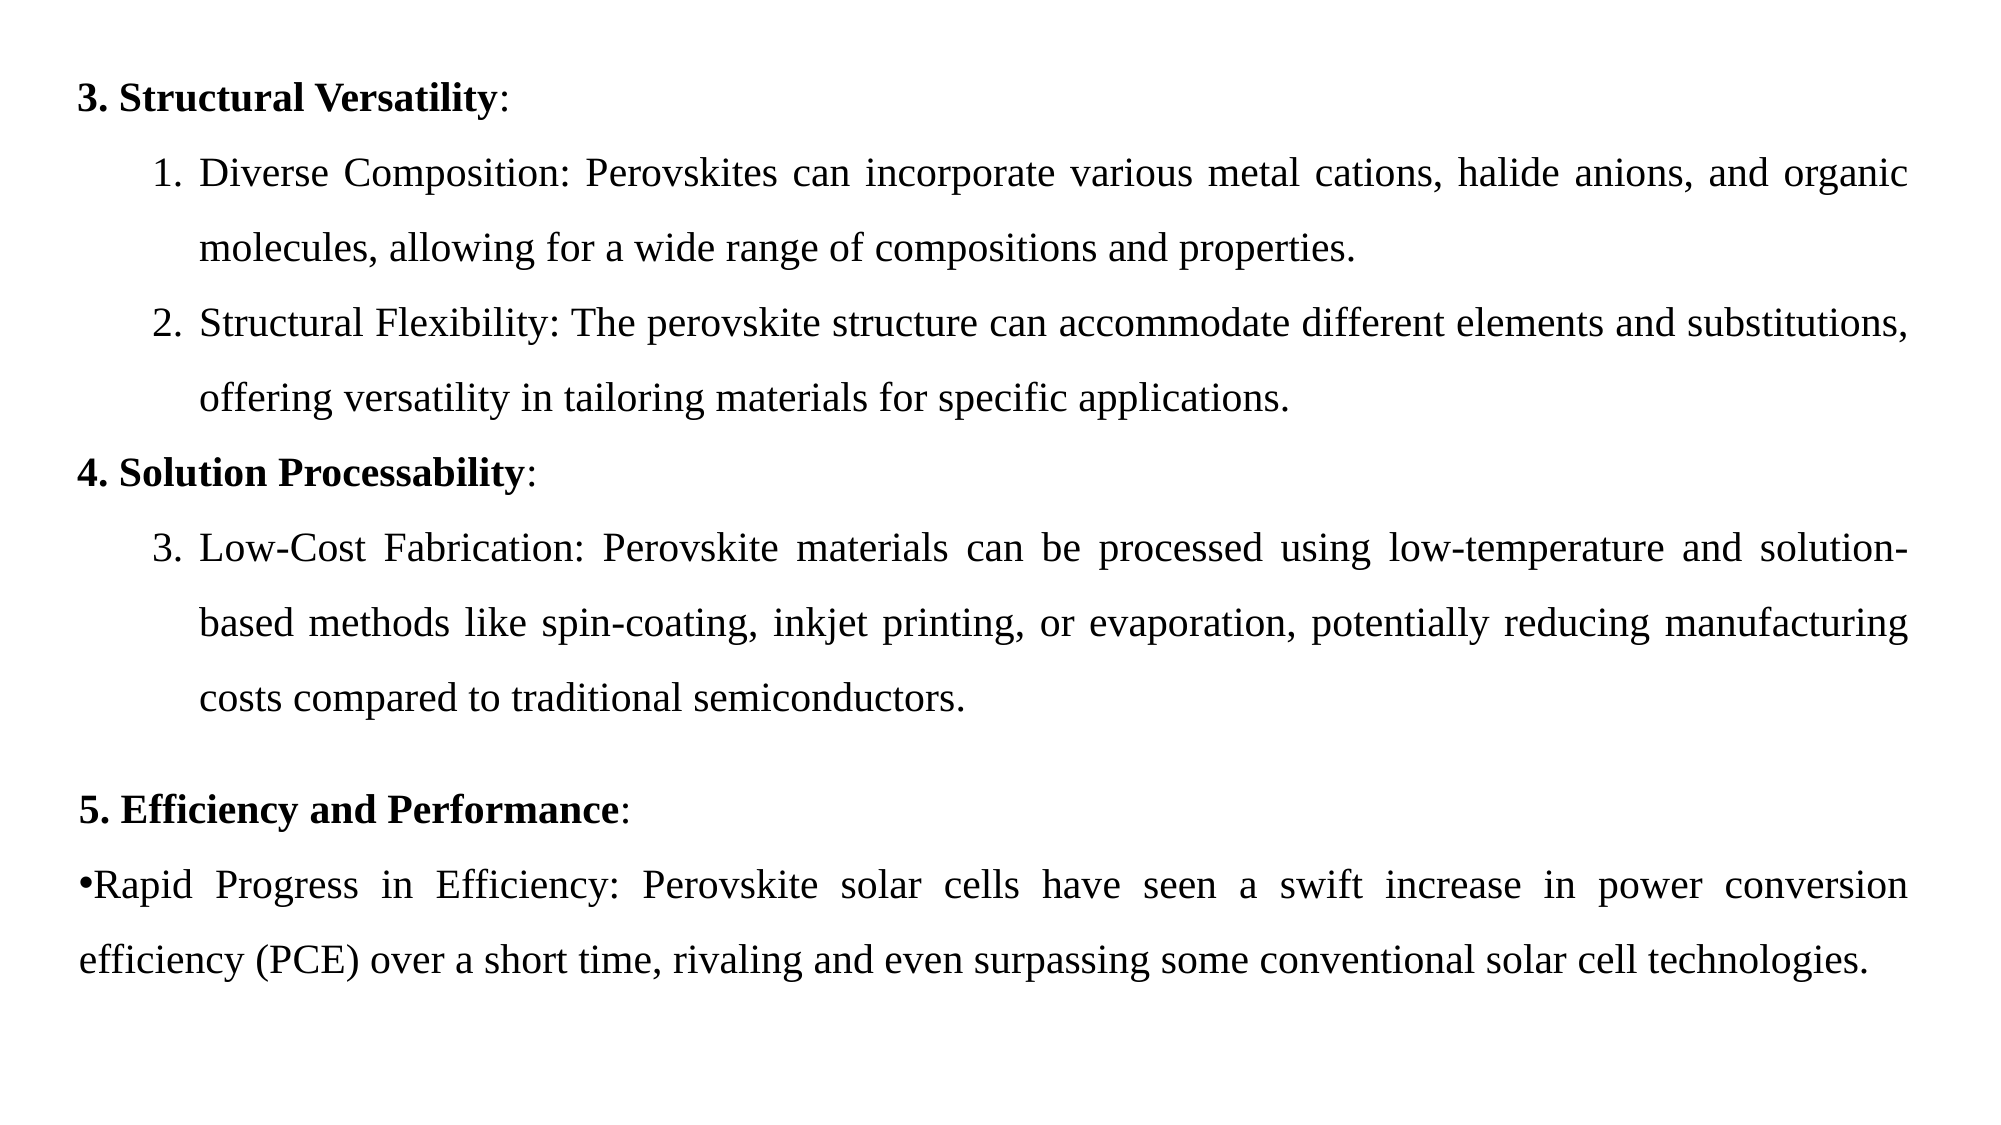

3. Structural Versatility:
Diverse Composition: Perovskites can incorporate various metal cations, halide anions, and organic molecules, allowing for a wide range of compositions and properties.
Structural Flexibility: The perovskite structure can accommodate different elements and substitutions, offering versatility in tailoring materials for specific applications.
4. Solution Processability:
Low-Cost Fabrication: Perovskite materials can be processed using low-temperature and solution-based methods like spin-coating, inkjet printing, or evaporation, potentially reducing manufacturing costs compared to traditional semiconductors.
5. Efficiency and Performance:
Rapid Progress in Efficiency: Perovskite solar cells have seen a swift increase in power conversion efficiency (PCE) over a short time, rivaling and even surpassing some conventional solar cell technologies.